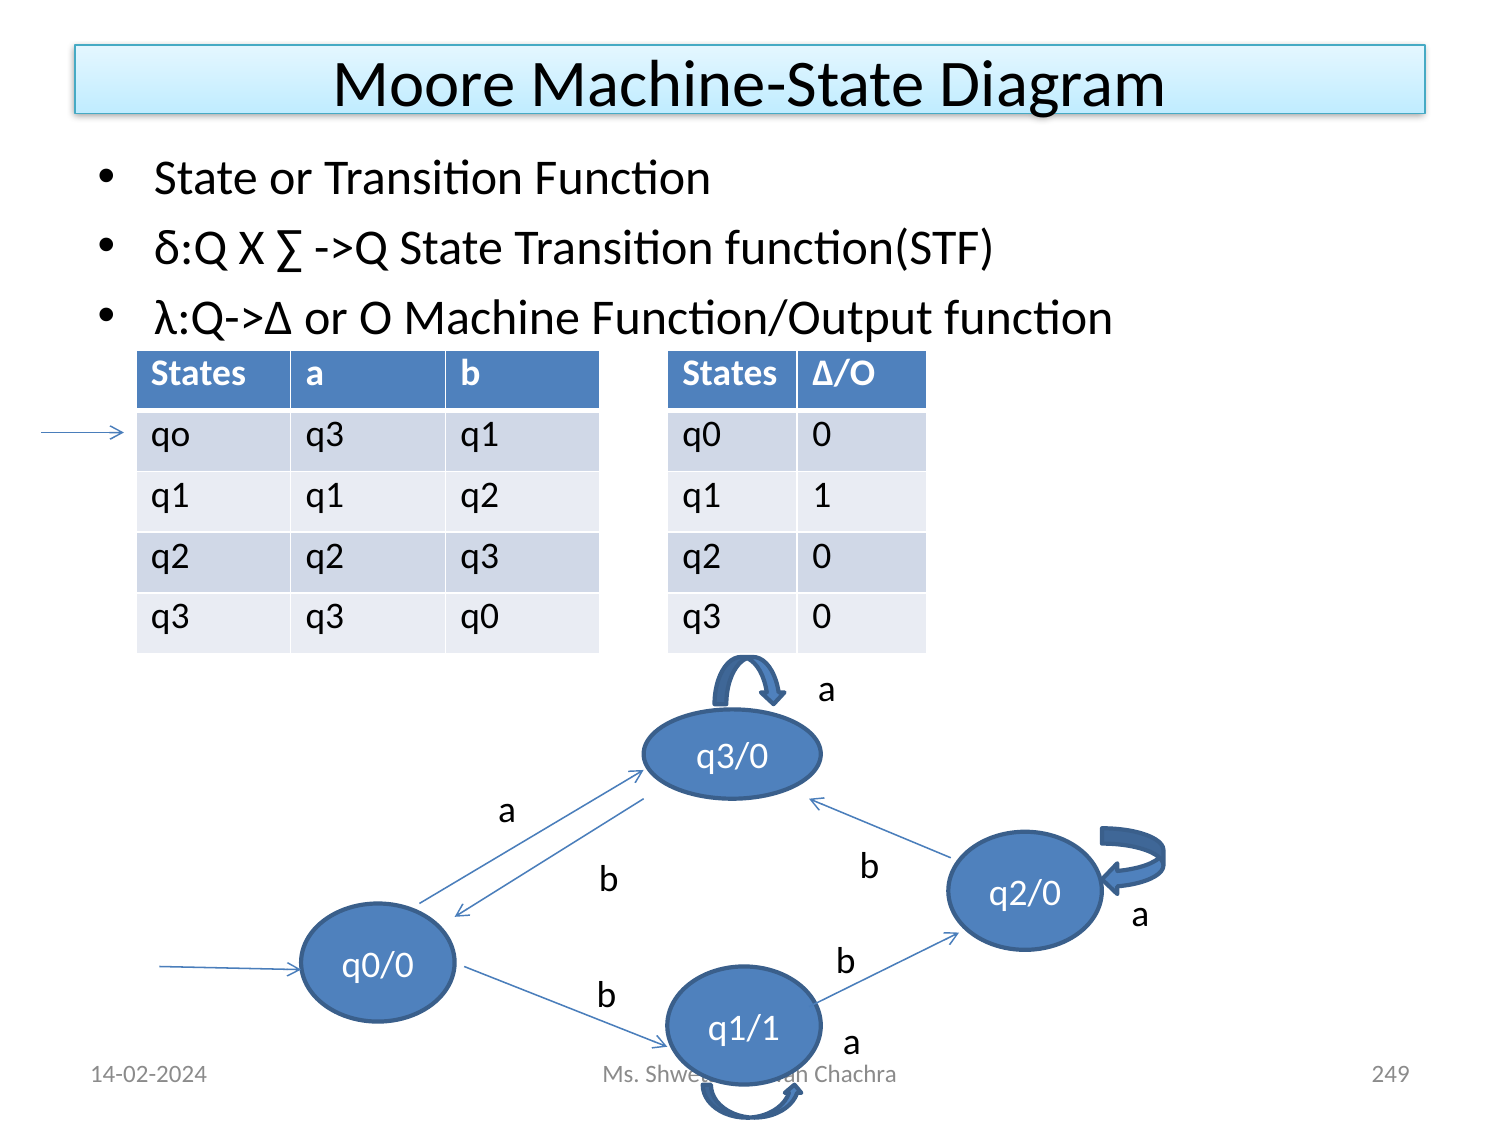

# Moore Machine-State Diagram
State or Transition Function
δ:Q X ∑ ->Q State Transition function(STF)
λ:Q->Δ or O Machine Function/Output function

| States | a | b |
| --- | --- | --- |
| qo | q3 | q1 |
| q1 | q1 | q2 |
| q2 | q2 | q3 |
| q3 | q3 | q0 |
| States | Δ/O |
| --- | --- |
| q0 | 0 |
| q1 | 1 |
| q2 | 0 |
| q3 | 0 |

a
q3/0
a

q2/0
b
b
a
q0/0
b
b
q1/1
a
14-02-2024
Ms. Shweta Dhawan Chachra
249